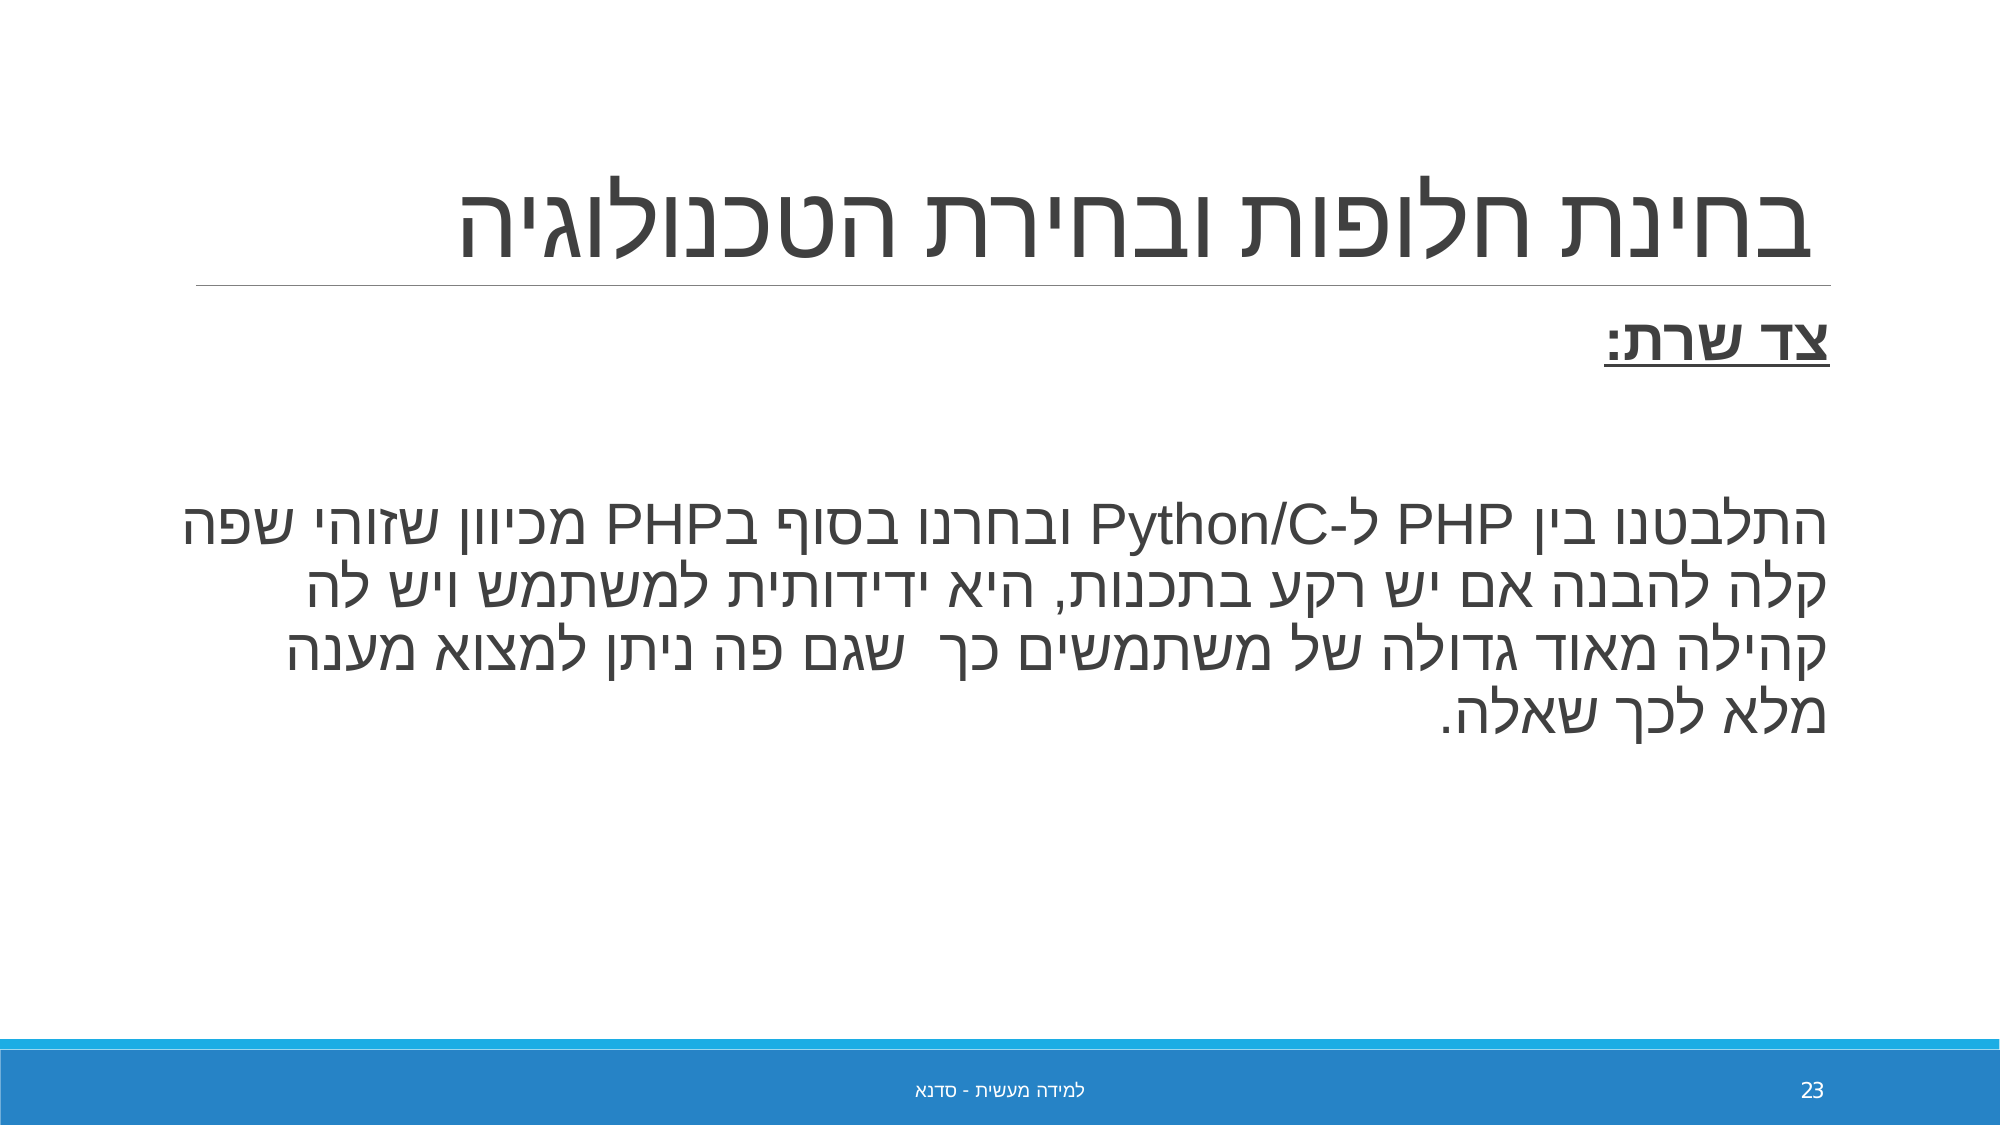

# בחינת חלופות ובחירת הטכנולוגיה
צד שרת:

התלבטנו בין PHP ל-Python/C ובחרנו בסוף בPHP מכיוון שזוהי שפה קלה להבנה אם יש רקע בתכנות, היא ידידותית למשתמש ויש לה קהילה מאוד גדולה של משתמשים כך  שגם פה ניתן למצוא מענה מלא לכך שאלה.

למידה מעשית - סדנא
23